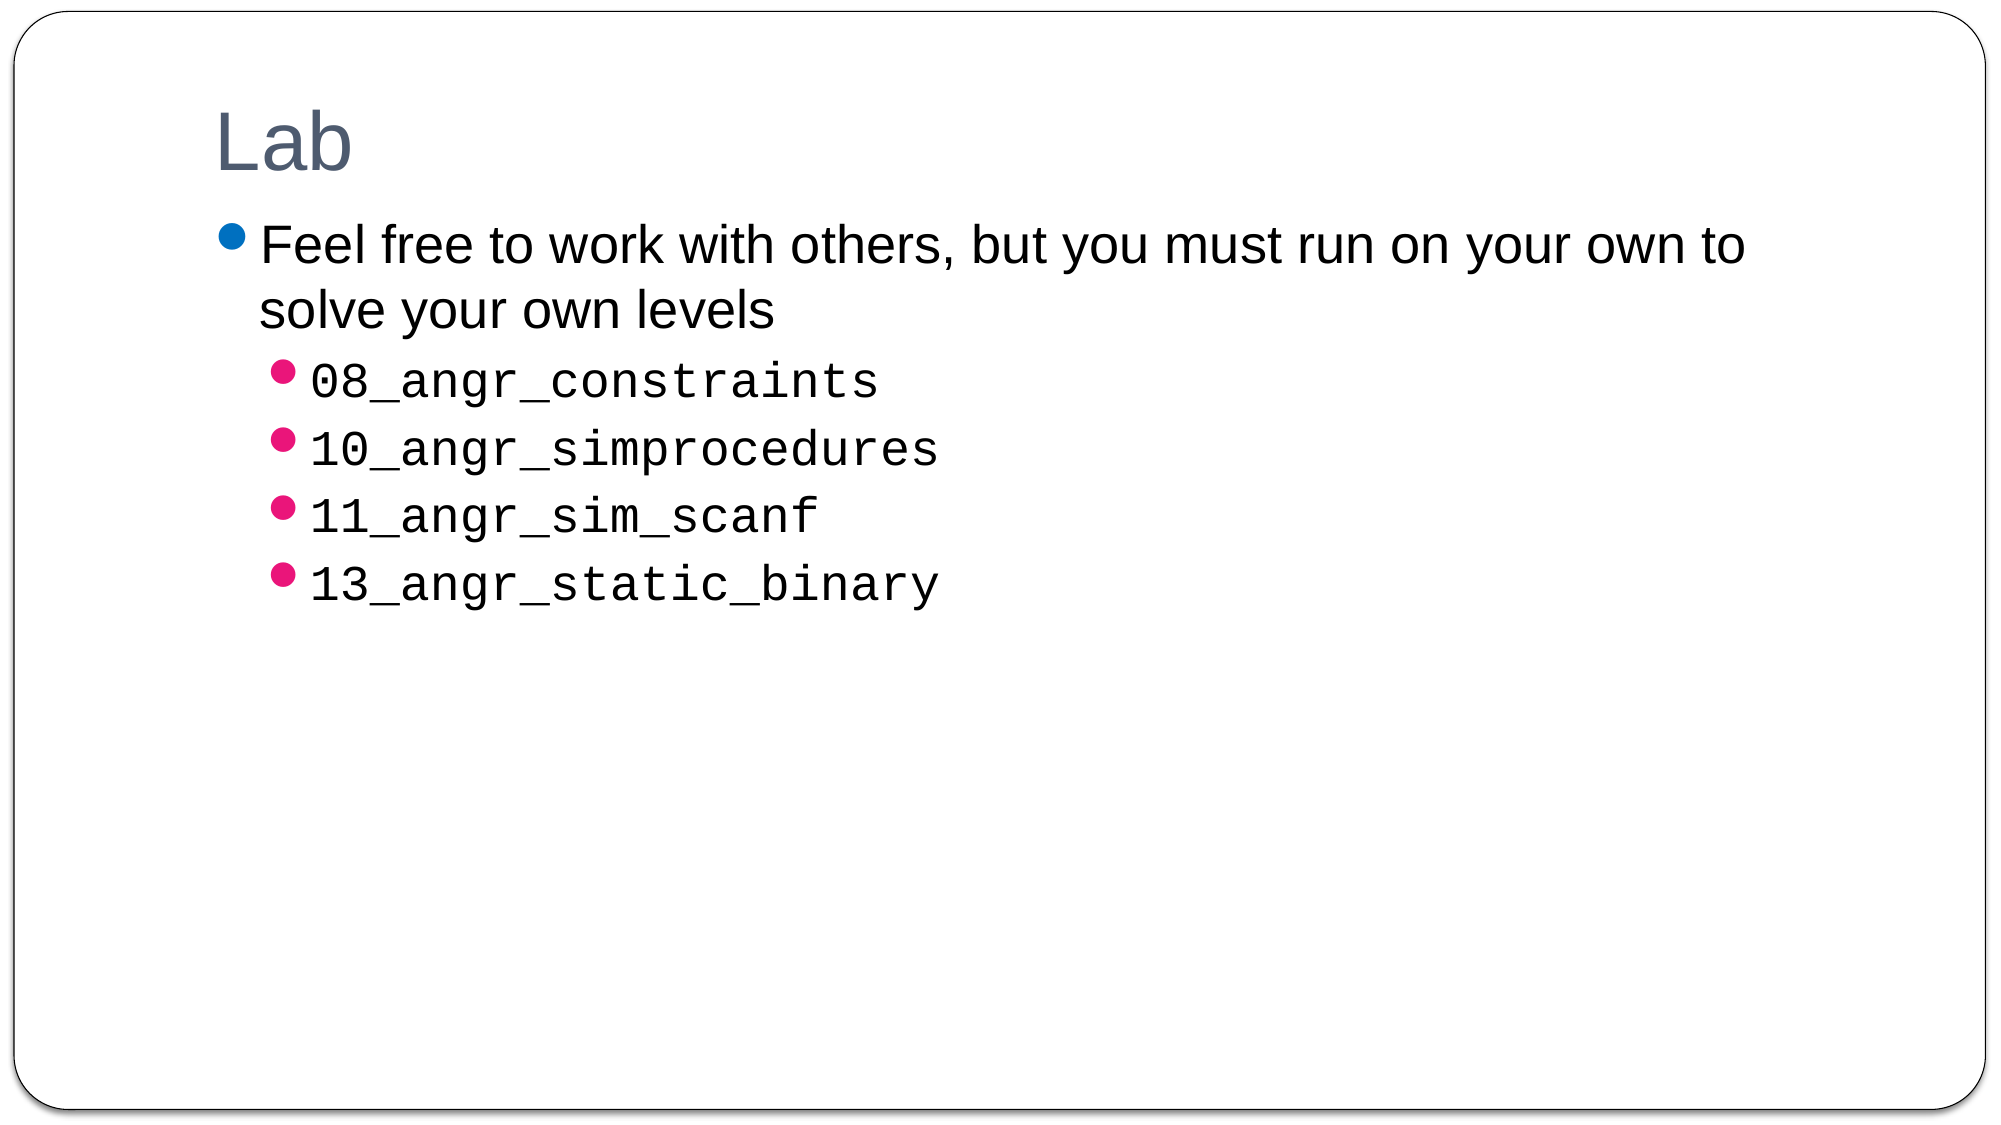

# Lab
Feel free to work with others, but you must run on your own to solve your own levels
08_angr_constraints
10_angr_simprocedures
11_angr_sim_scanf
13_angr_static_binary